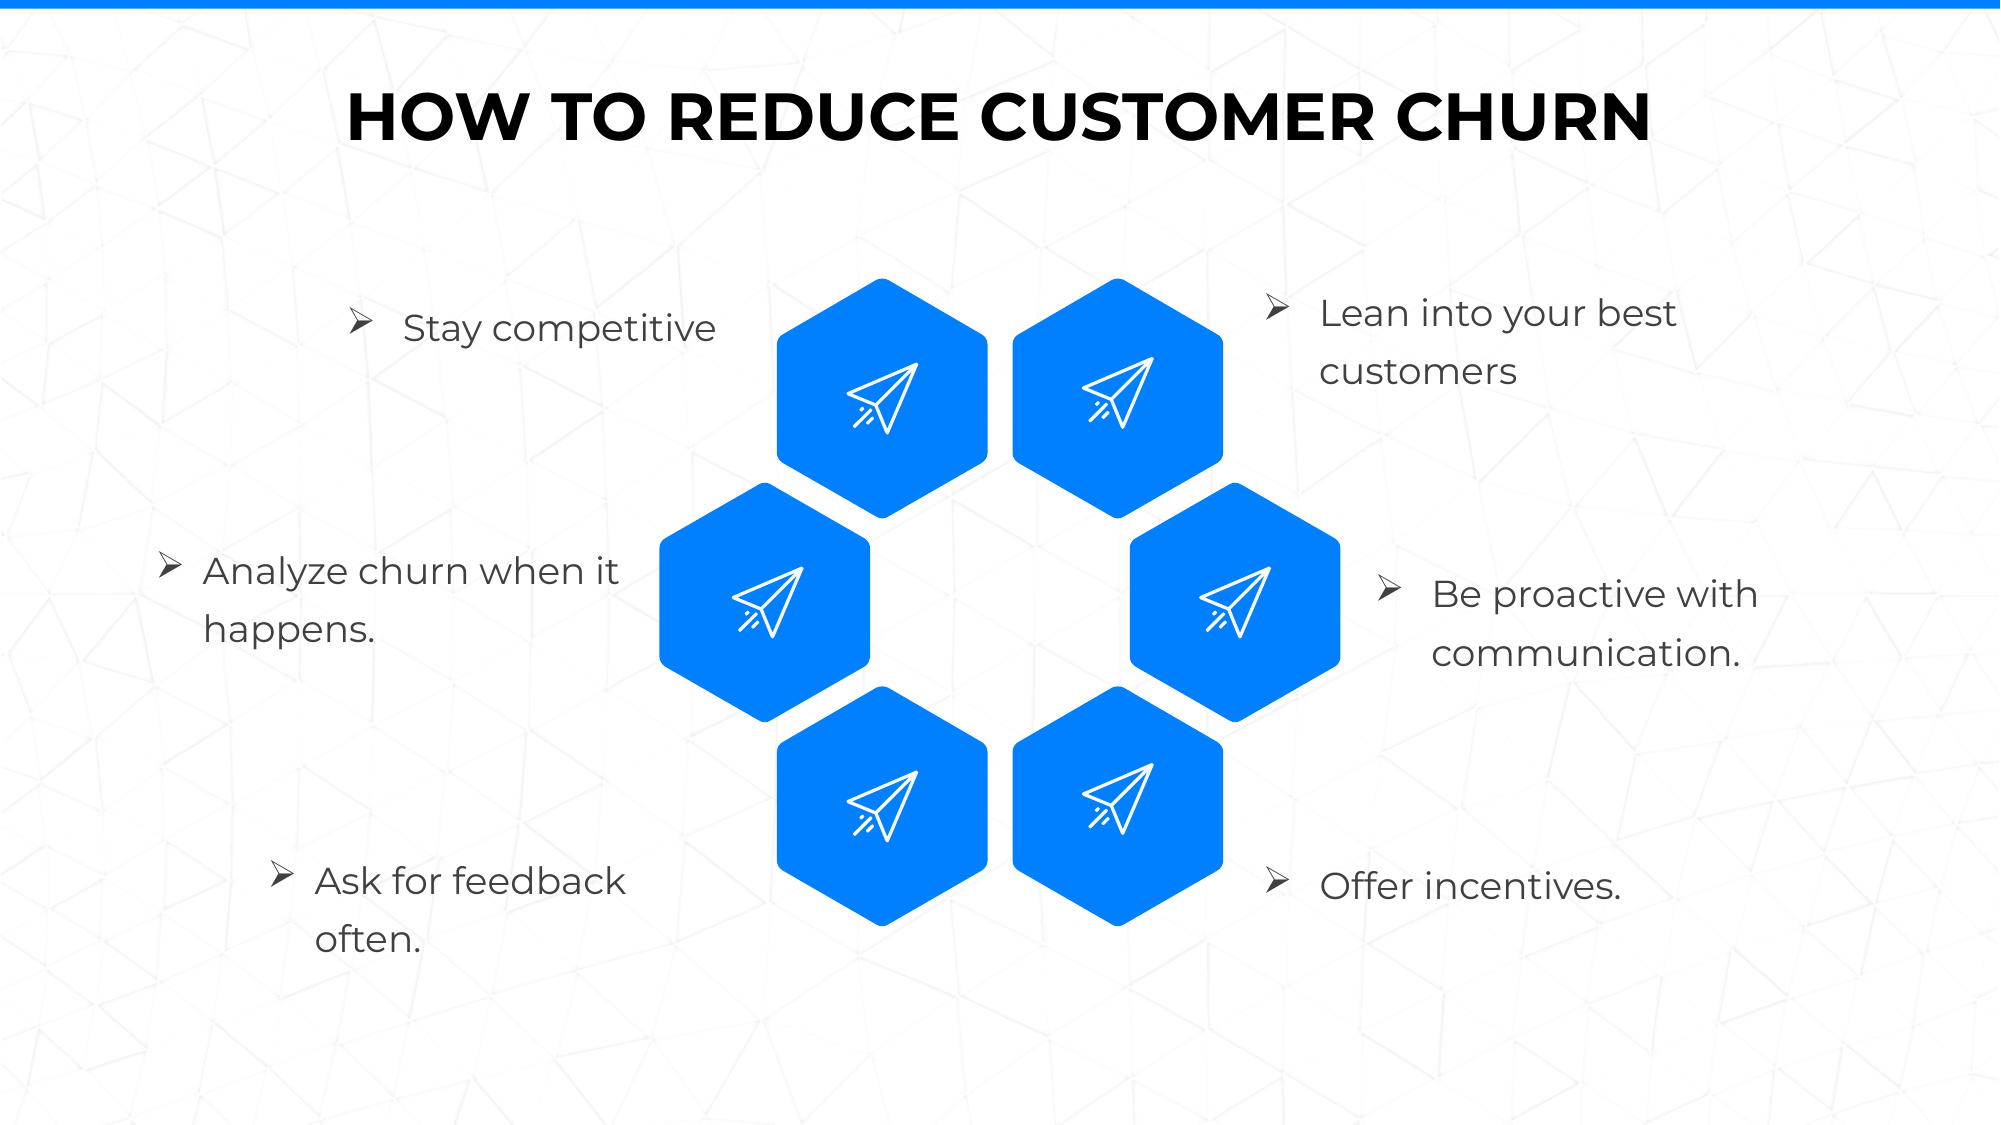

HOW TO REDUCE CUSTOMER CHURN
Lean into your best customers

Stay competitive

Analyze churn when it happens.
Be proactive with communication.

Ask for feedback often.
 Offer incentives.